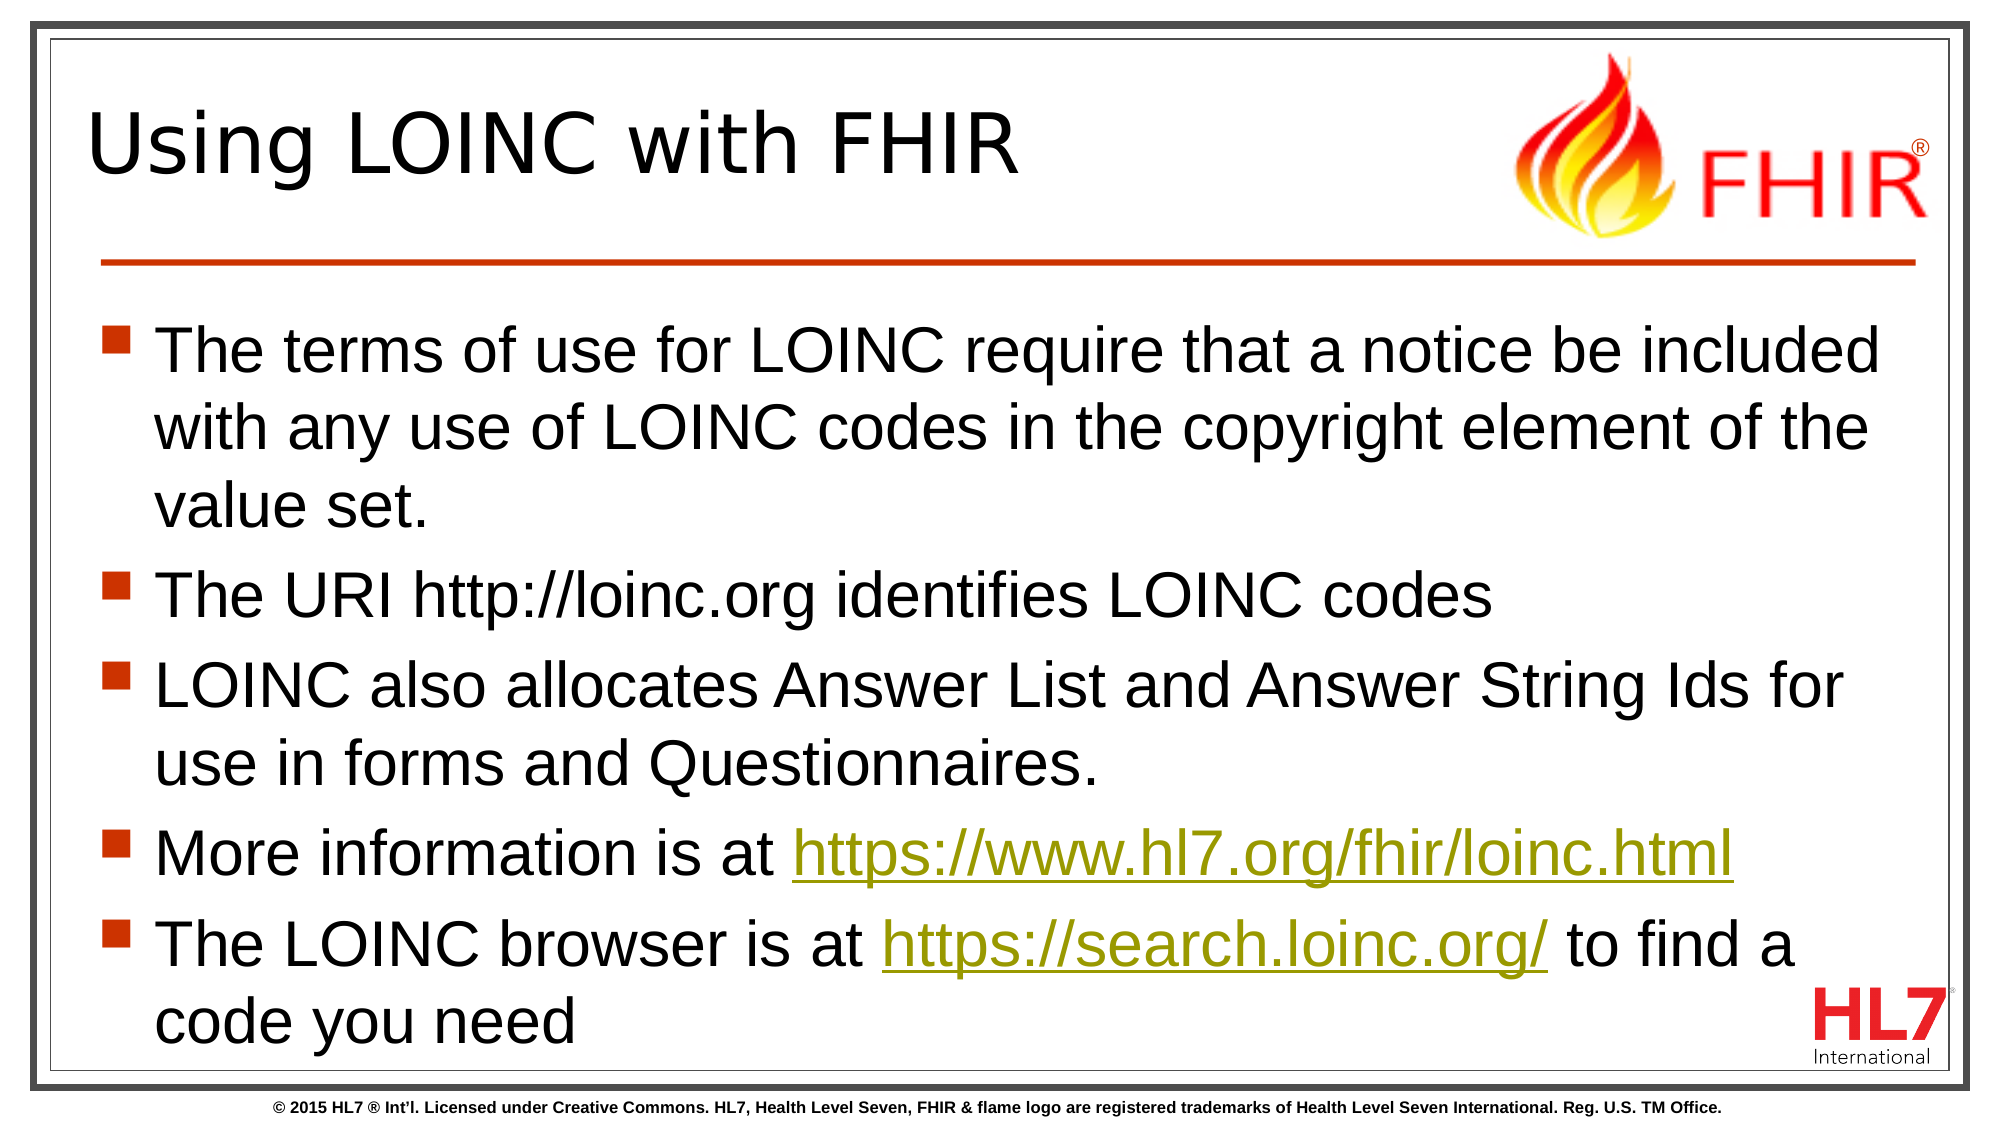

# Using LOINC with FHIR
The terms of use for LOINC require that a notice be included with any use of LOINC codes in the copyright element of the value set.
The URI http://loinc.org identifies LOINC codes
LOINC also allocates Answer List and Answer String Ids for use in forms and Questionnaires.
More information is at https://www.hl7.org/fhir/loinc.html
The LOINC browser is at https://search.loinc.org/ to find a code you need